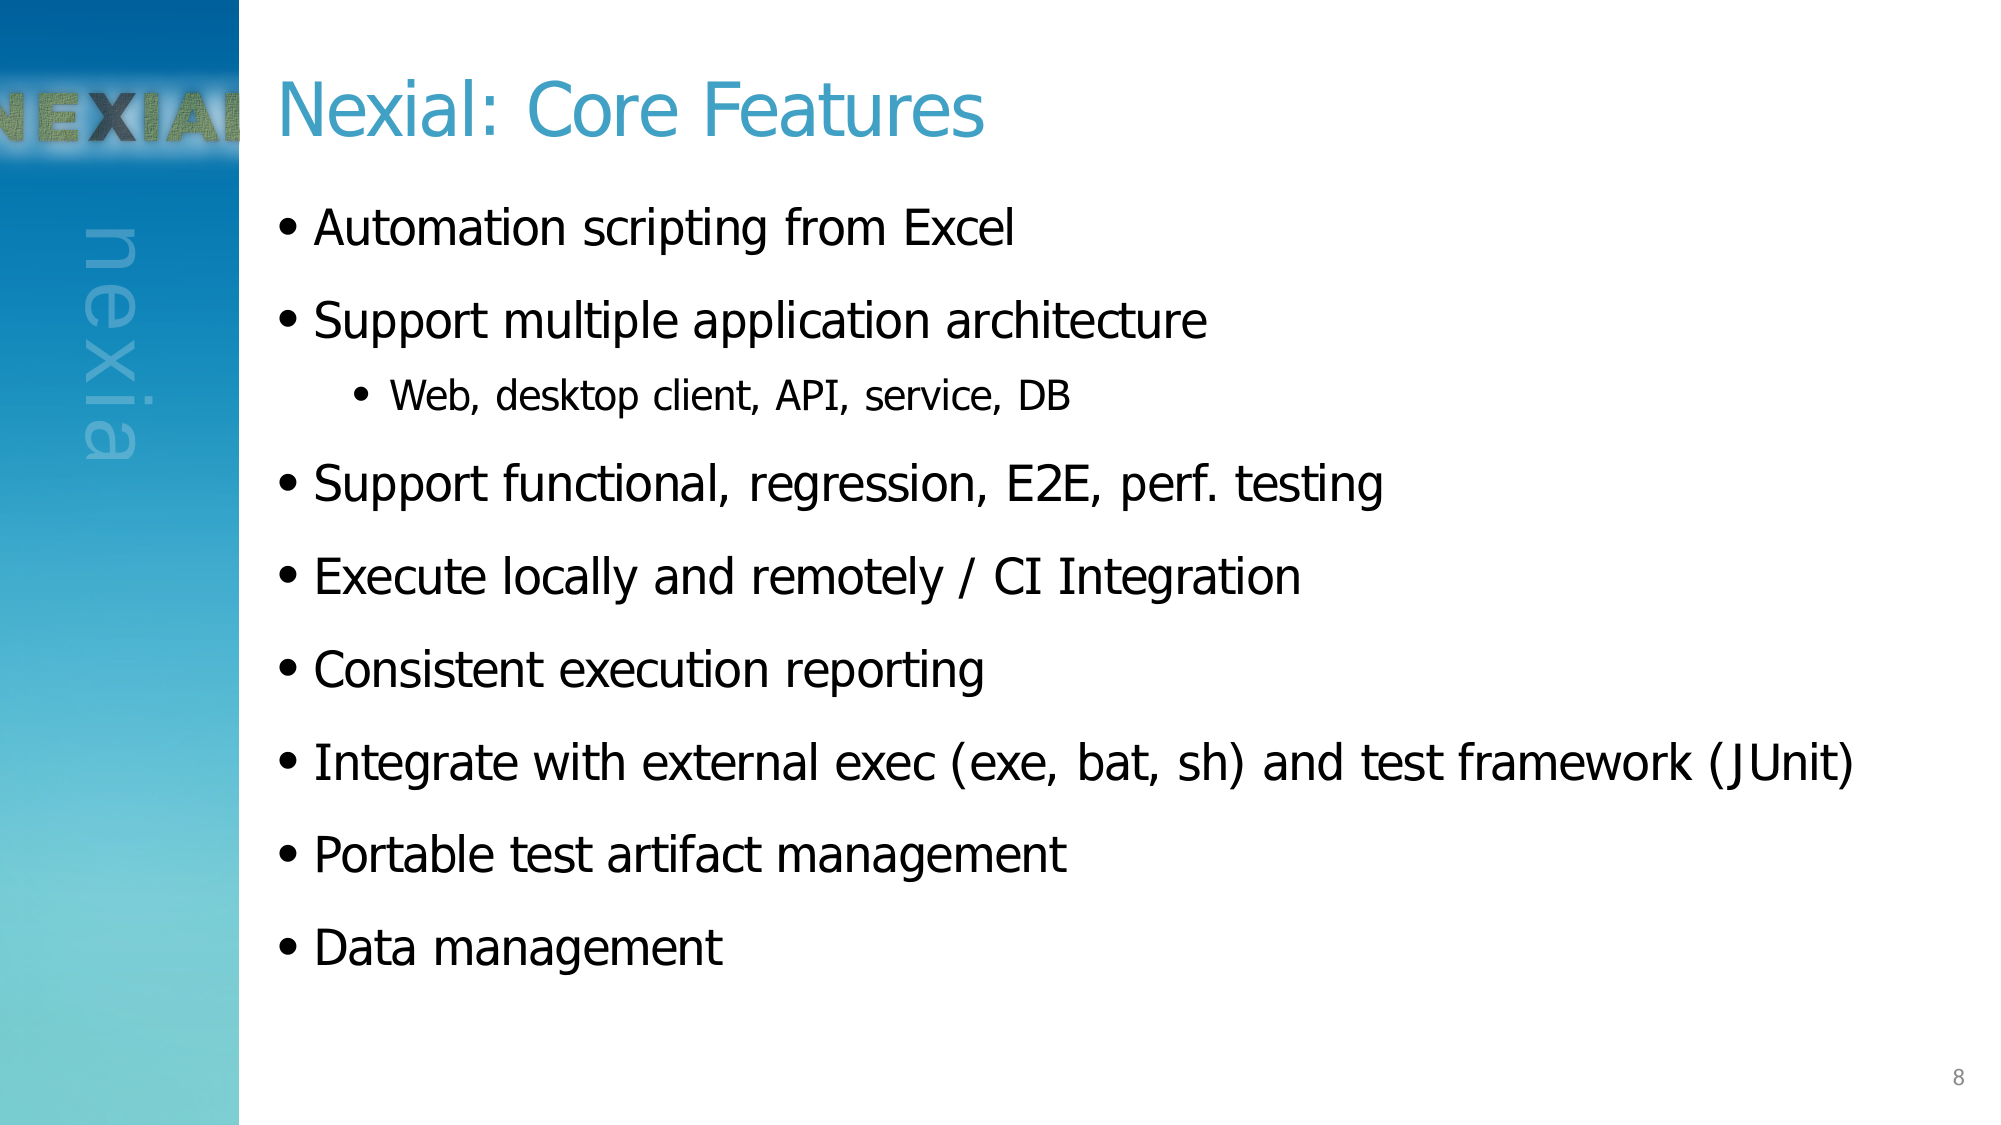

# Nexial: Core Features
Automation scripting from Excel
Support multiple application architecture
Web, desktop client, API, service, DB
Support functional, regression, E2E, perf. testing
Execute locally and remotely / CI Integration
Consistent execution reporting
Integrate with external exec (exe, bat, sh) and test framework (JUnit)
Portable test artifact management
Data management
8